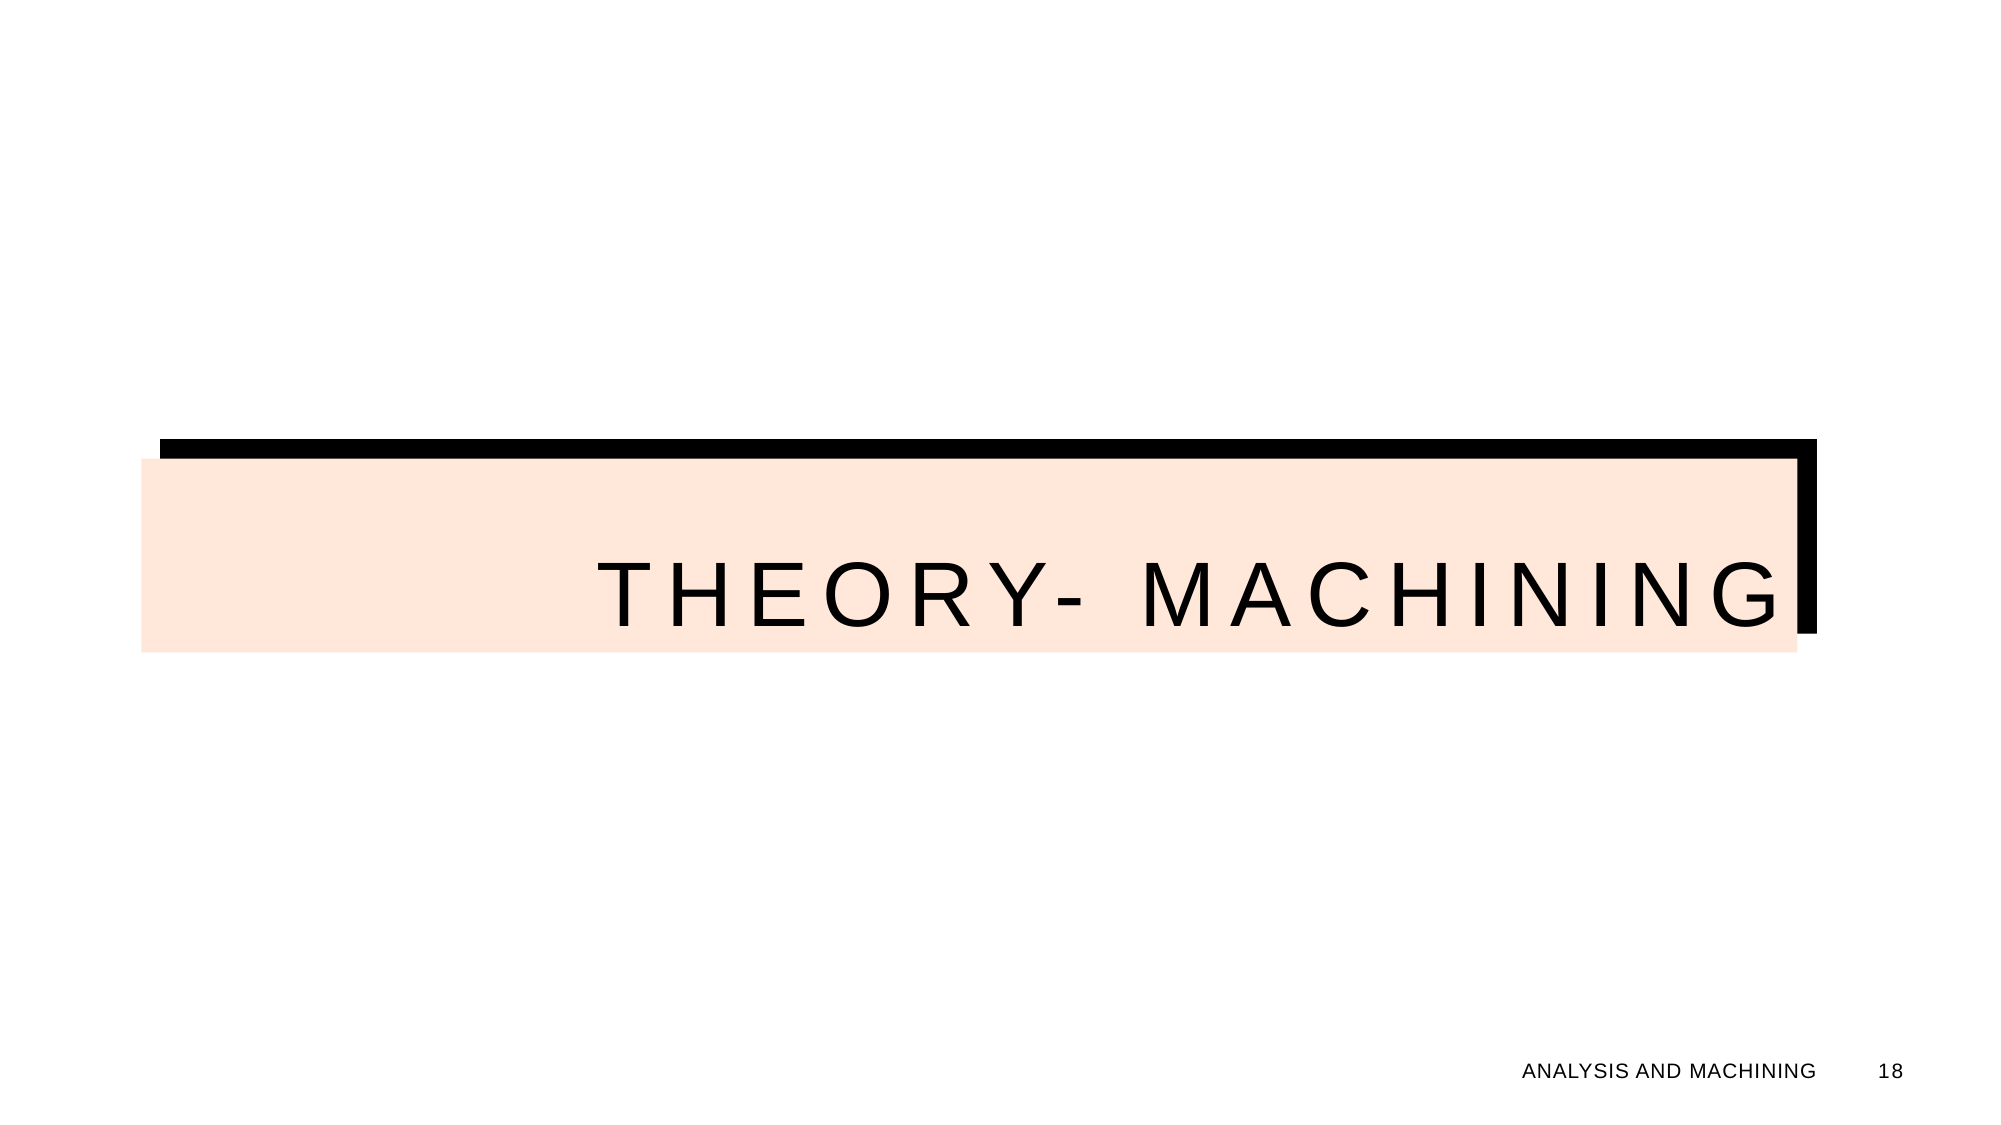

# THEORY- MACHINING
ANALYSIS AND MACHINING
18